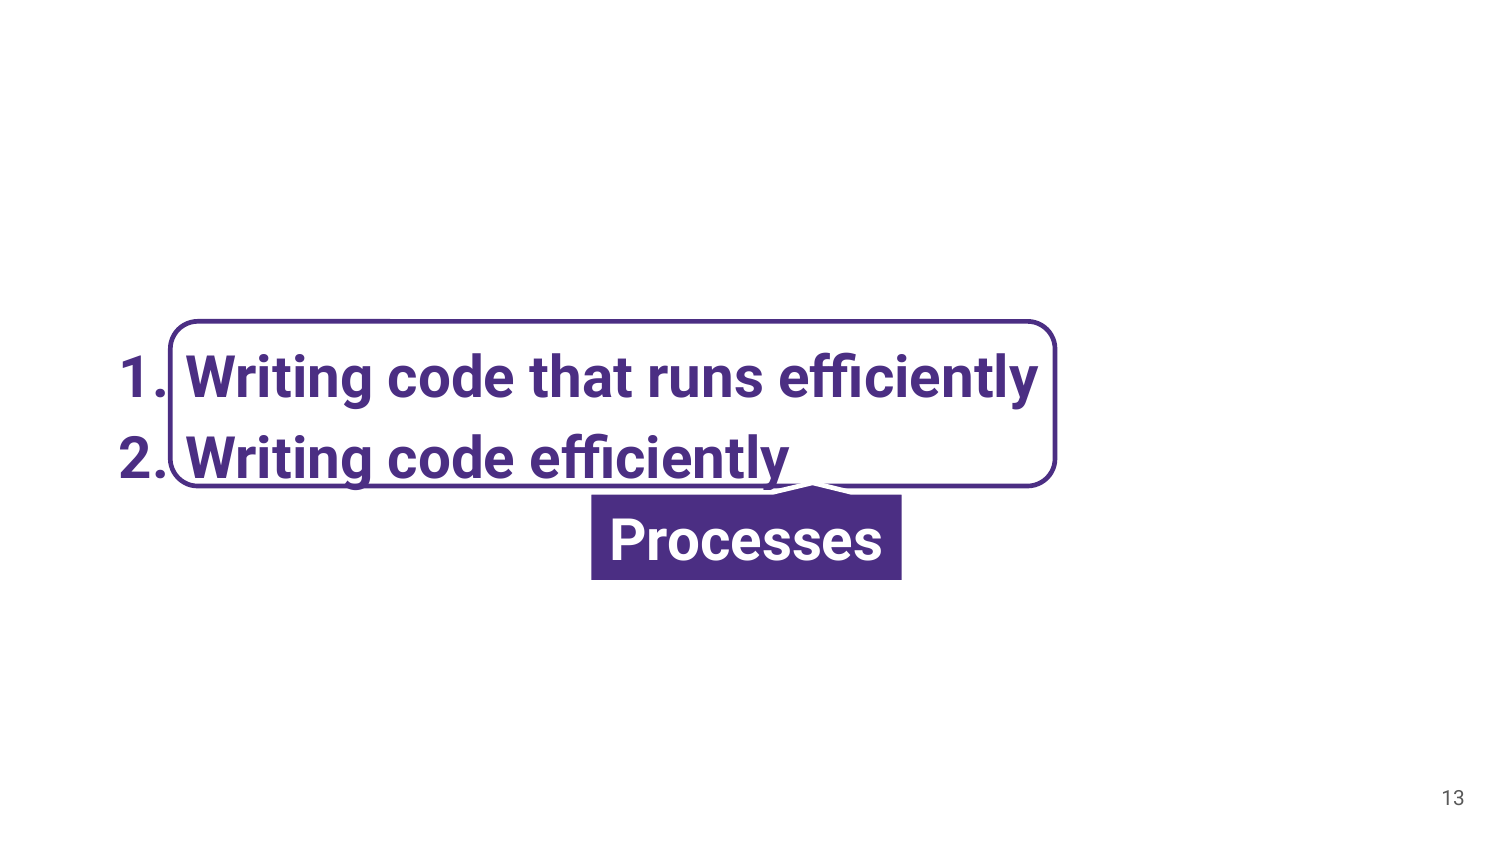

# Writing code that runs efficiently
Writing code efficiently

Processes
13